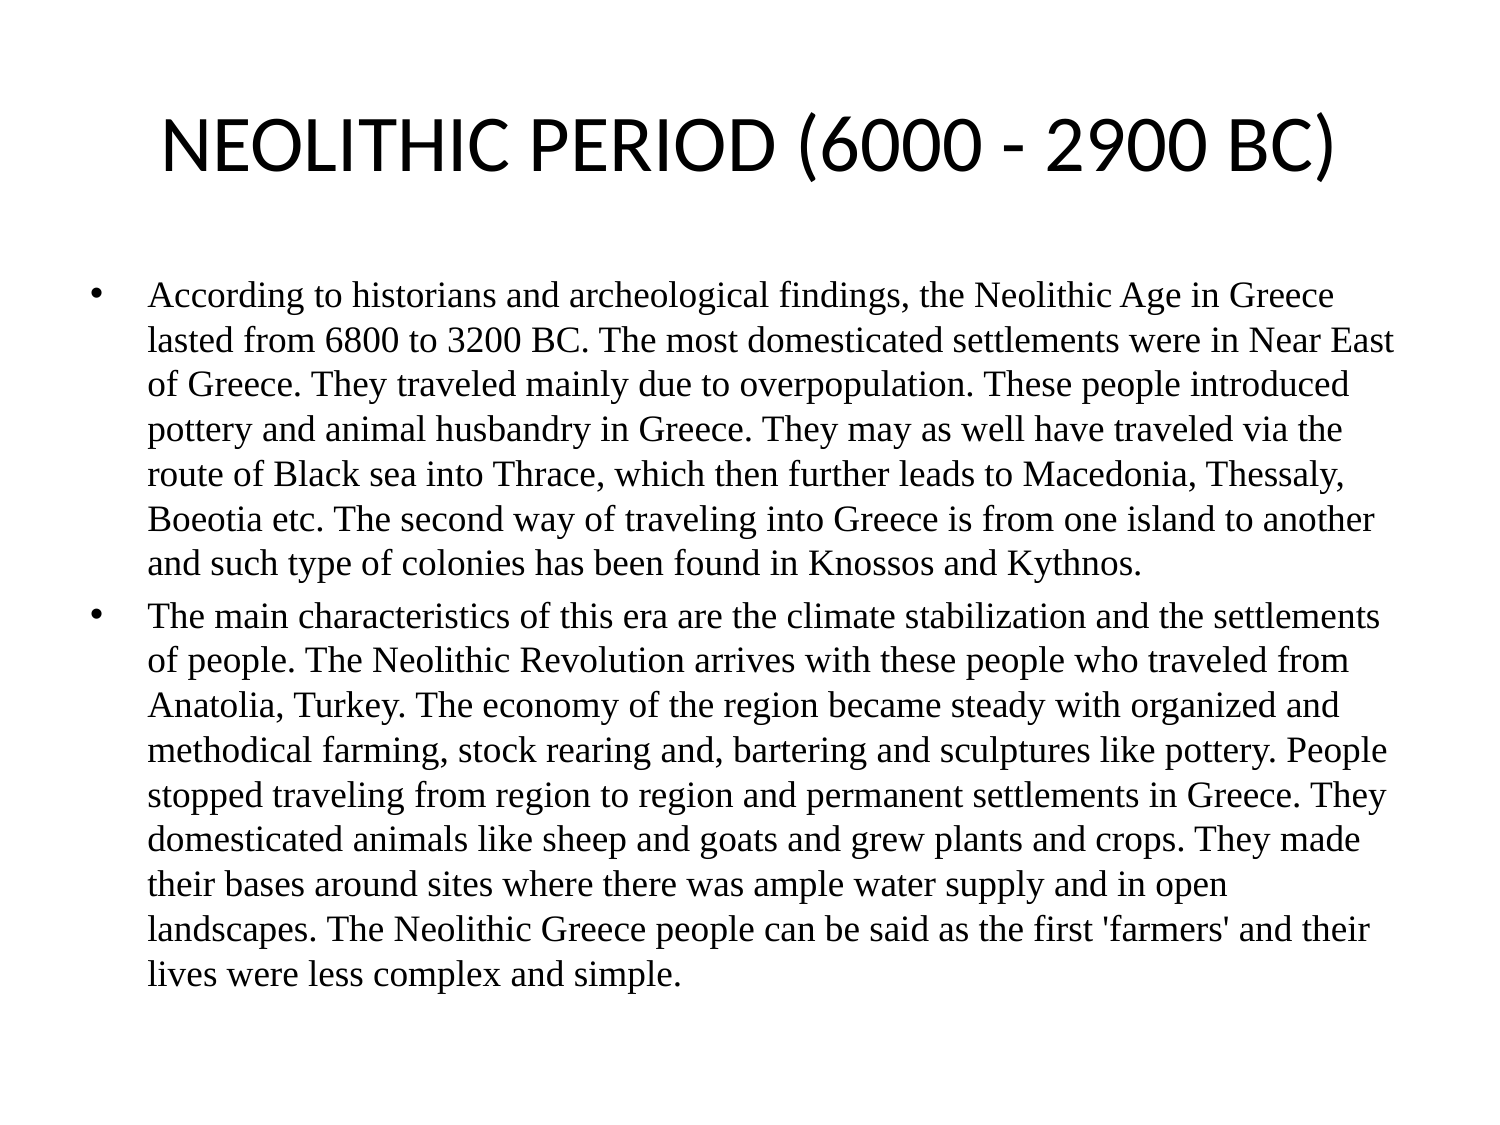

# NEOLITHIC PERIOD (6000 - 2900 BC)
According to historians and archeological findings, the Neolithic Age in Greece lasted from 6800 to 3200 BC. The most domesticated settlements were in Near East of Greece. They traveled mainly due to overpopulation. These people introduced pottery and animal husbandry in Greece. They may as well have traveled via the route of Black sea into Thrace, which then further leads to Macedonia, Thessaly, Boeotia etc. The second way of traveling into Greece is from one island to another and such type of colonies has been found in Knossos and Kythnos.
The main characteristics of this era are the climate stabilization and the settlements of people. The Neolithic Revolution arrives with these people who traveled from Anatolia, Turkey. The economy of the region became steady with organized and methodical farming, stock rearing and, bartering and sculptures like pottery. People stopped traveling from region to region and permanent settlements in Greece. They domesticated animals like sheep and goats and grew plants and crops. They made their bases around sites where there was ample water supply and in open landscapes. The Neolithic Greece people can be said as the first 'farmers' and their lives were less complex and simple.